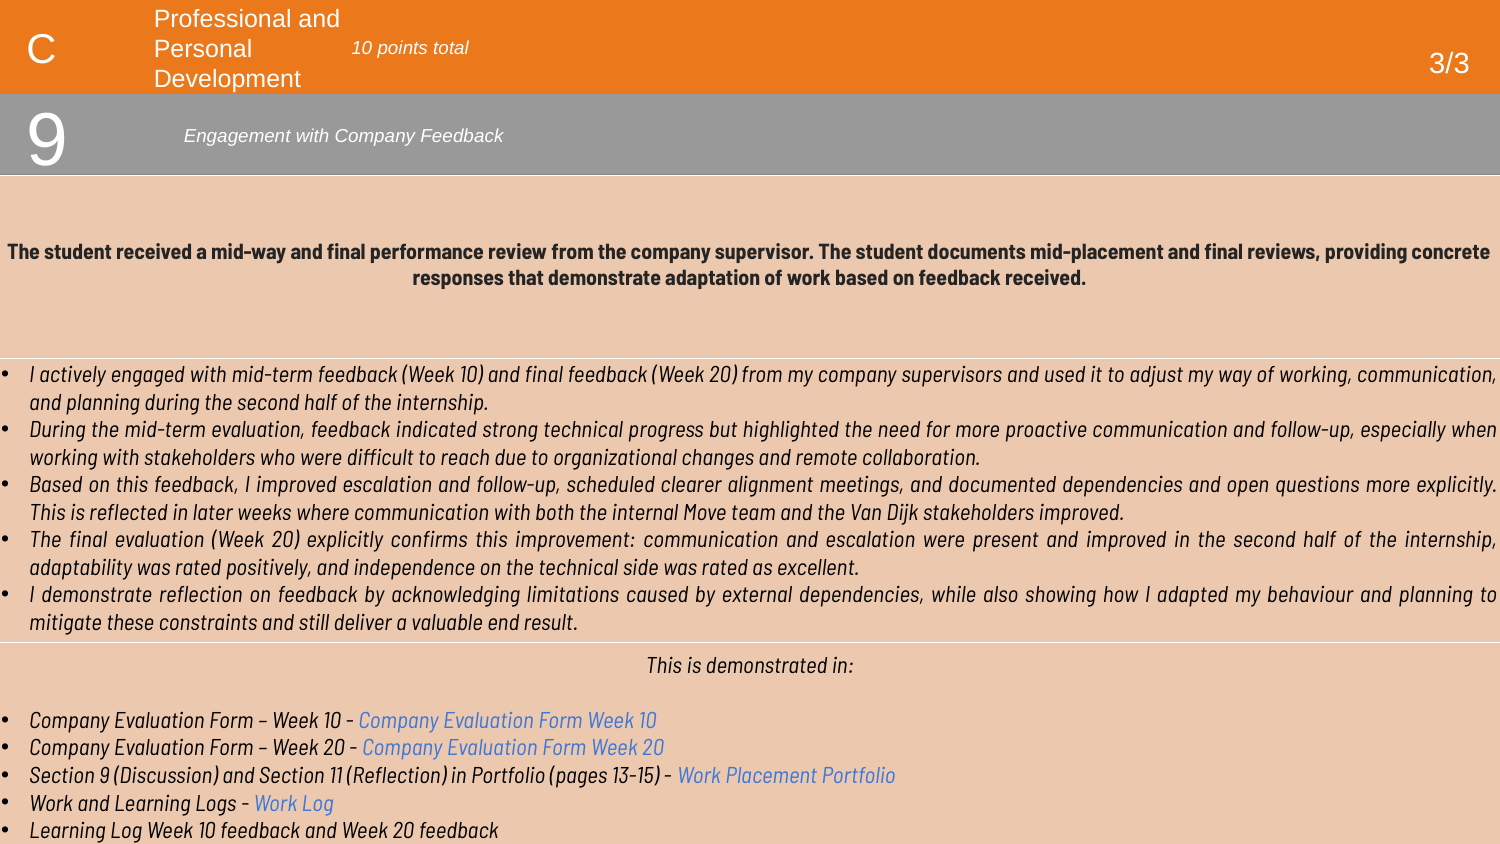

# C
Professional and Personal Development
10 points total
3/3
9
Engagement with Company Feedback
| The student received a mid-way and final performance review from the company supervisor. The student documents mid-placement and final reviews, providing concrete responses that demonstrate adaptation of work based on feedback received. |
| --- |
| I actively engaged with mid-term feedback (Week 10) and final feedback (Week 20) from my company supervisors and used it to adjust my way of working, communication, and planning during the second half of the internship. During the mid-term evaluation, feedback indicated strong technical progress but highlighted the need for more proactive communication and follow-up, especially when working with stakeholders who were difficult to reach due to organizational changes and remote collaboration. Based on this feedback, I improved escalation and follow-up, scheduled clearer alignment meetings, and documented dependencies and open questions more explicitly. This is reflected in later weeks where communication with both the internal Move team and the Van Dijk stakeholders improved. The final evaluation (Week 20) explicitly confirms this improvement: communication and escalation were present and improved in the second half of the internship, adaptability was rated positively, and independence on the technical side was rated as excellent. I demonstrate reflection on feedback by acknowledging limitations caused by external dependencies, while also showing how I adapted my behaviour and planning to mitigate these constraints and still deliver a valuable end result. |
| This is demonstrated in: Company Evaluation Form – Week 10 - Company Evaluation Form Week 10 Company Evaluation Form – Week 20 - Company Evaluation Form Week 20 Section 9 (Discussion) and Section 11 (Reflection) in Portfolio (pages 13-15) - Work Placement Portfolio Work and Learning Logs - Work Log Learning Log Week 10 feedback and Week 20 feedback Come-back day Presentation - Presentation |